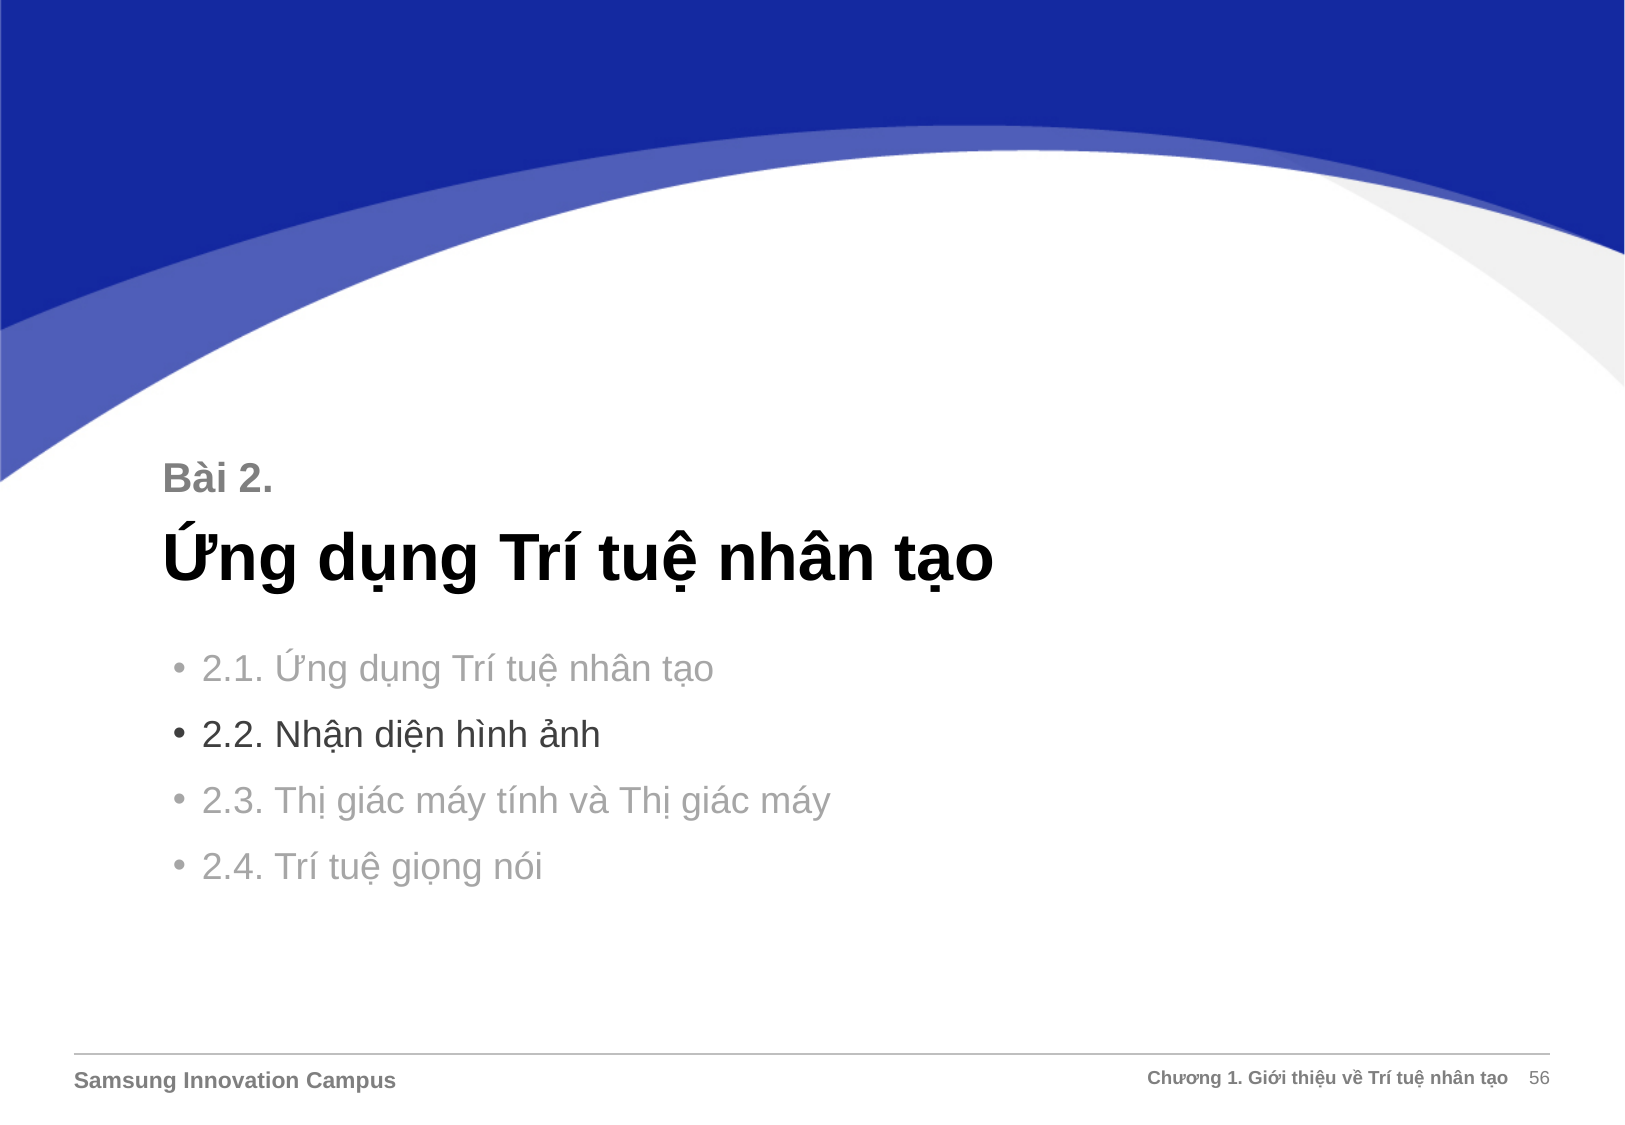

Bài 2.
Ứng dụng Trí tuệ nhân tạo
2.1. Ứng dụng Trí tuệ nhân tạo
2.2. Nhận diện hình ảnh
2.3. Thị giác máy tính và Thị giác máy
2.4. Trí tuệ giọng nói